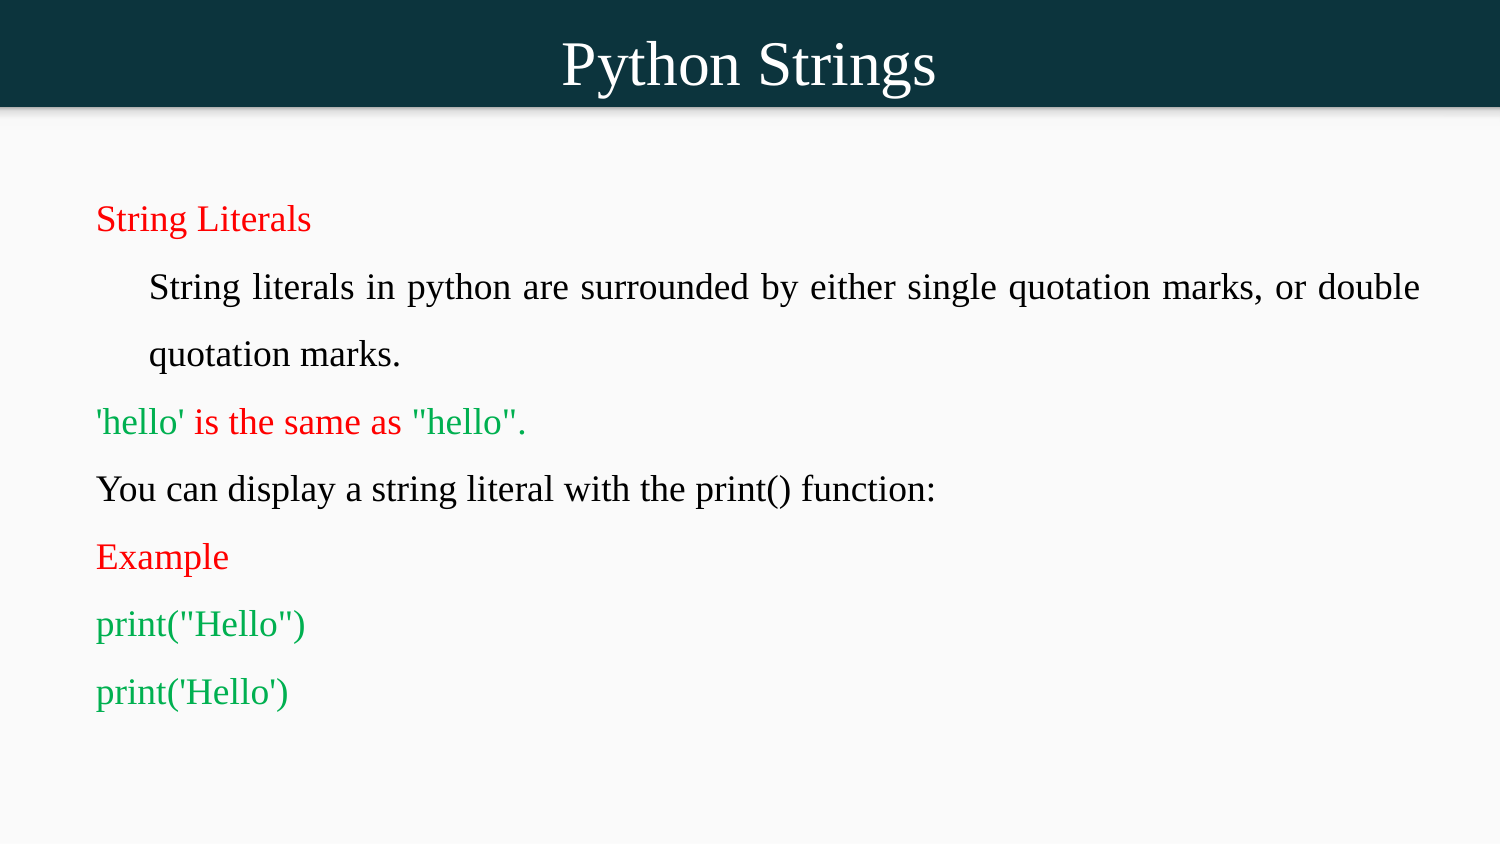

Python Strings
String Literals
	String literals in python are surrounded by either single quotation marks, or double quotation marks.
'hello' is the same as "hello".
You can display a string literal with the print() function:
Example
print("Hello")
print('Hello')